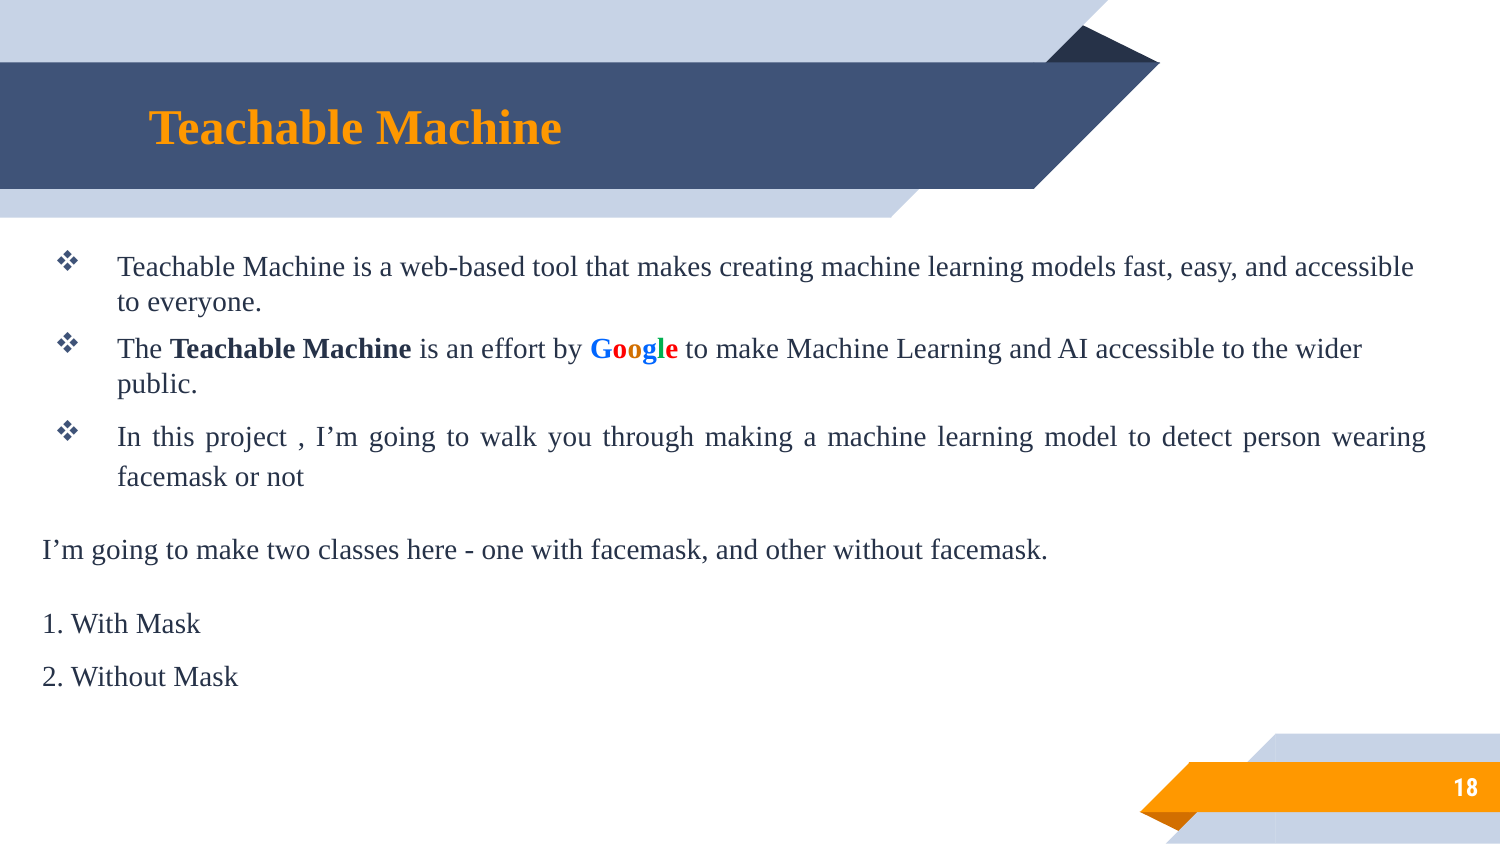

# Teachable Machine

Teachable Machine is a web-based tool that makes creating machine learning models fast, easy, and accessible to everyone.
The Teachable Machine is an effort by Google to make Machine Learning and AI accessible to the wider public.
In this project , I’m going to walk you through making a machine learning model to detect person wearing facemask or not
I’m going to make two classes here - one with facemask, and other without facemask.
1. With Mask
2. Without Mask

18